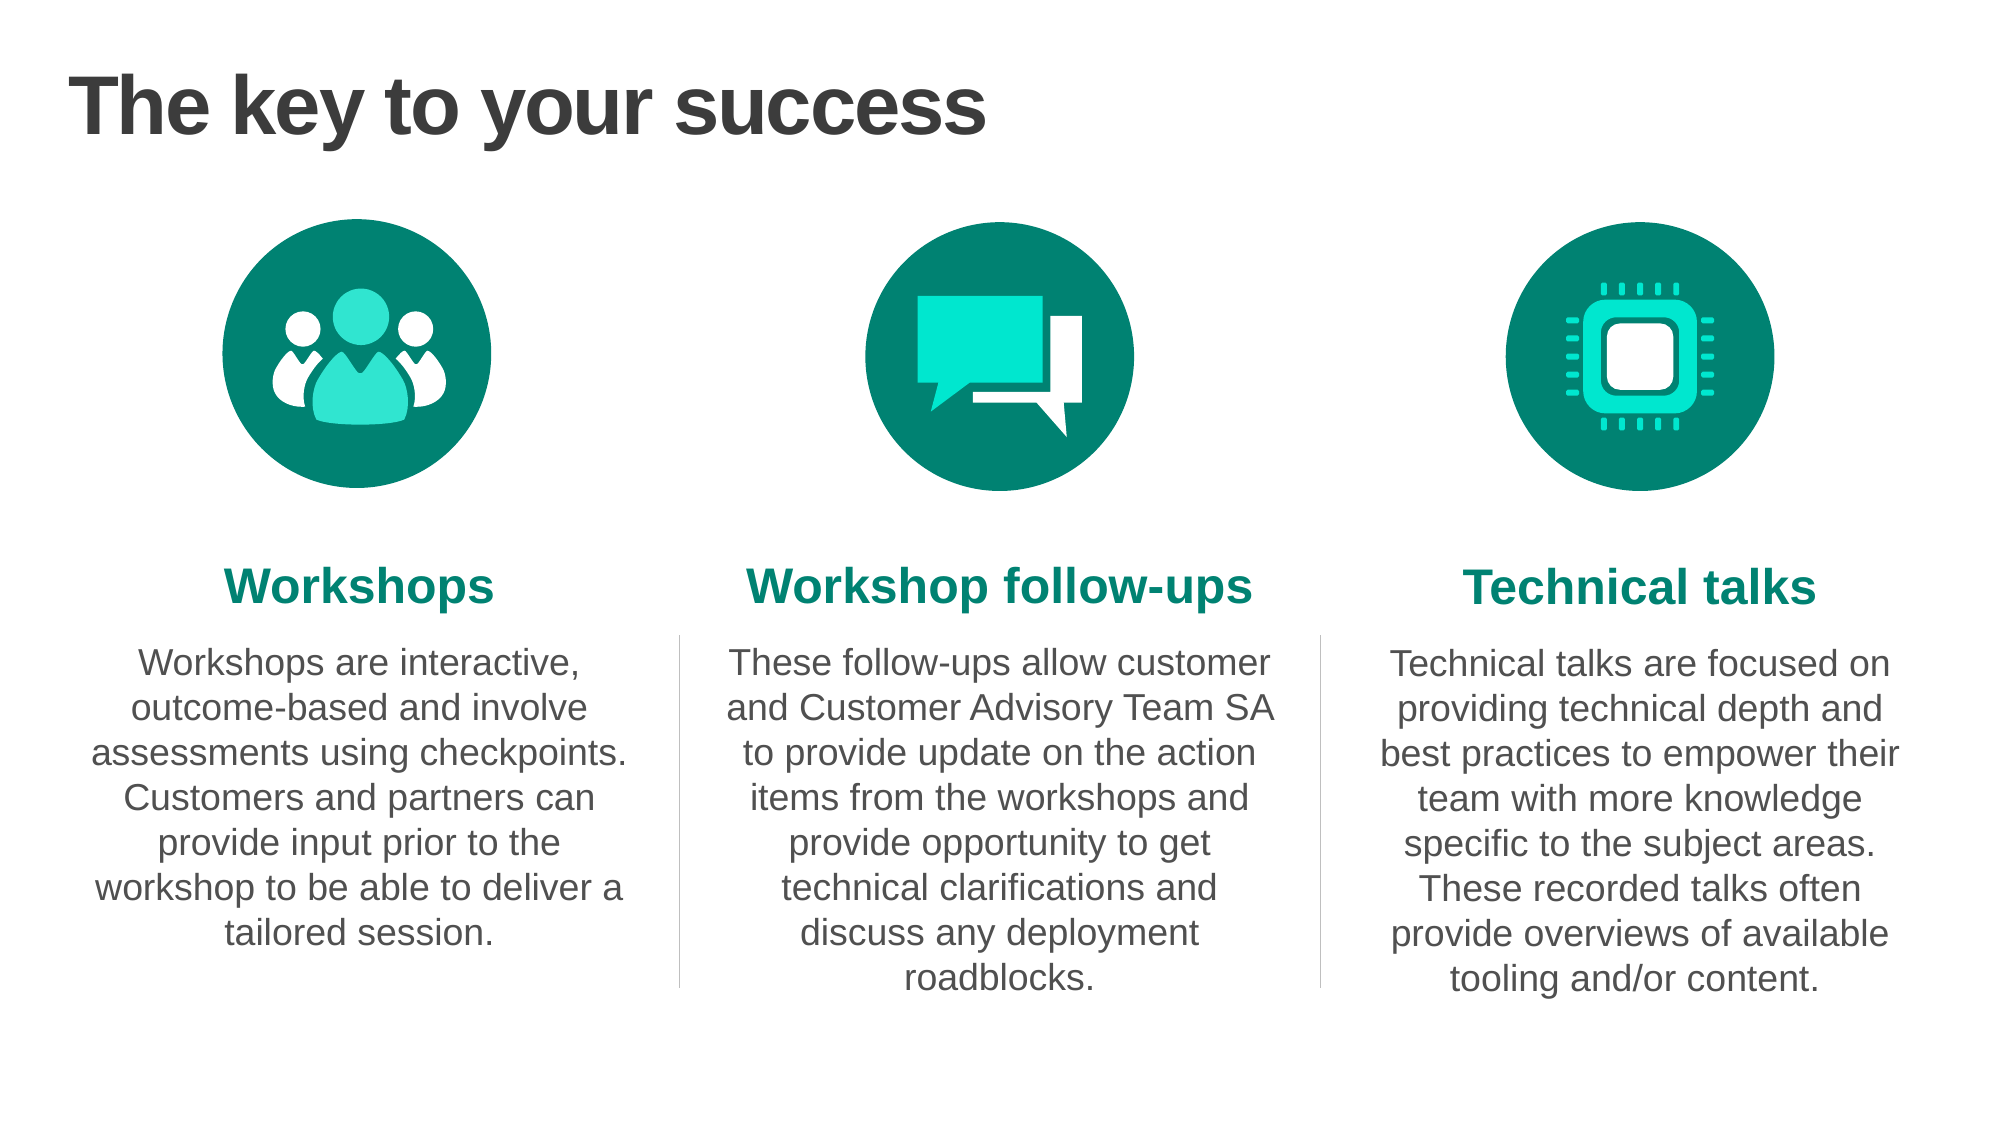

# The key to your success

Workshops
Workshops are interactive, outcome-based and involve assessments using checkpoints. Customers and partners can provide input prior to the workshop to be able to deliver a tailored session.
Workshop follow-ups
These follow-ups allow customer and Customer Advisory Team SA to provide update on the action items from the workshops and provide opportunity to get technical clarifications and discuss any deployment roadblocks.
Technical talks
Technical talks are focused on providing technical depth and best practices to empower their team with more knowledge specific to the subject areas. These recorded talks often provide overviews of available tooling and/or content.